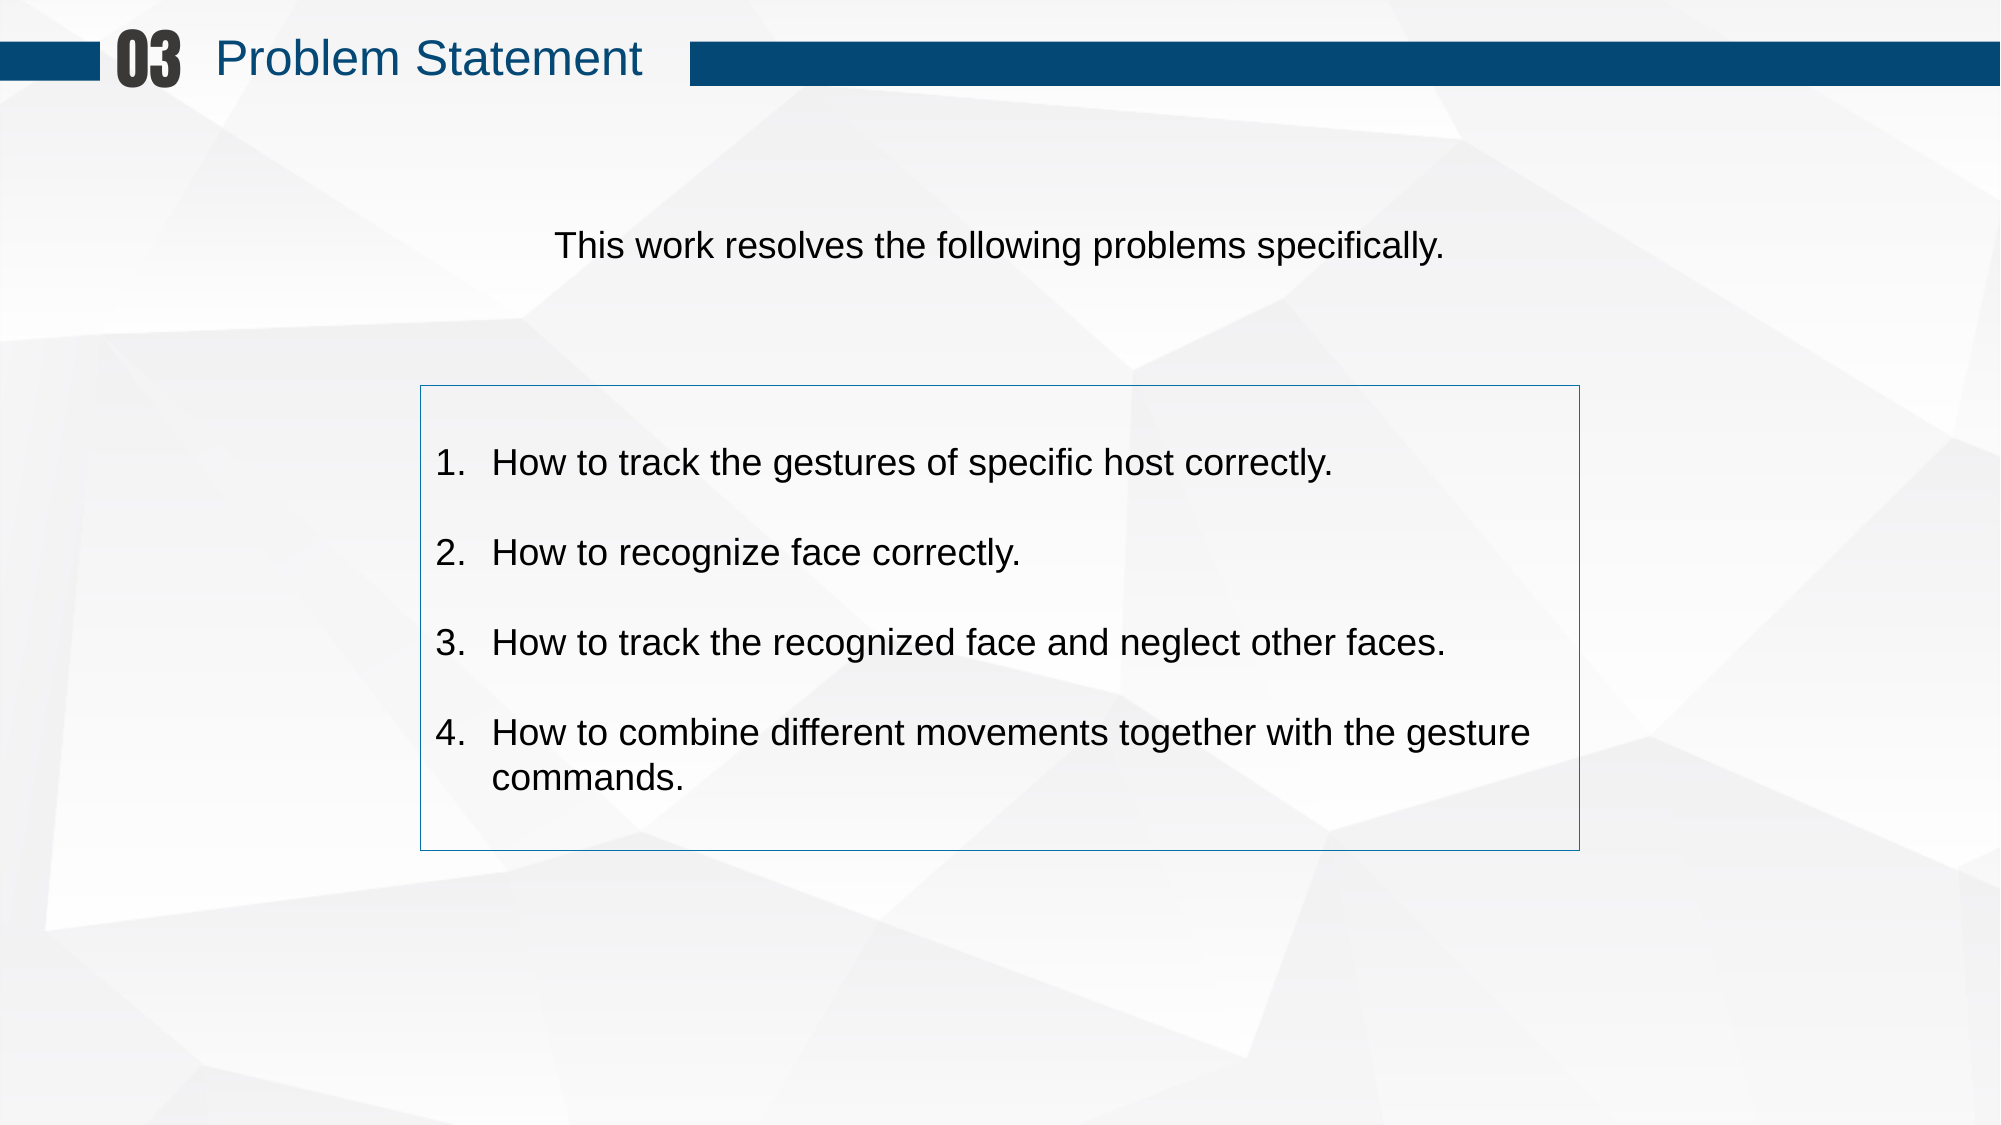

03
Problem Statement

This work resolves the following problems specifically.

How to track the gestures of specific host correctly.

How to recognize face correctly.

How to track the recognized face and neglect other faces.

How to combine different movements together with the gesture commands.